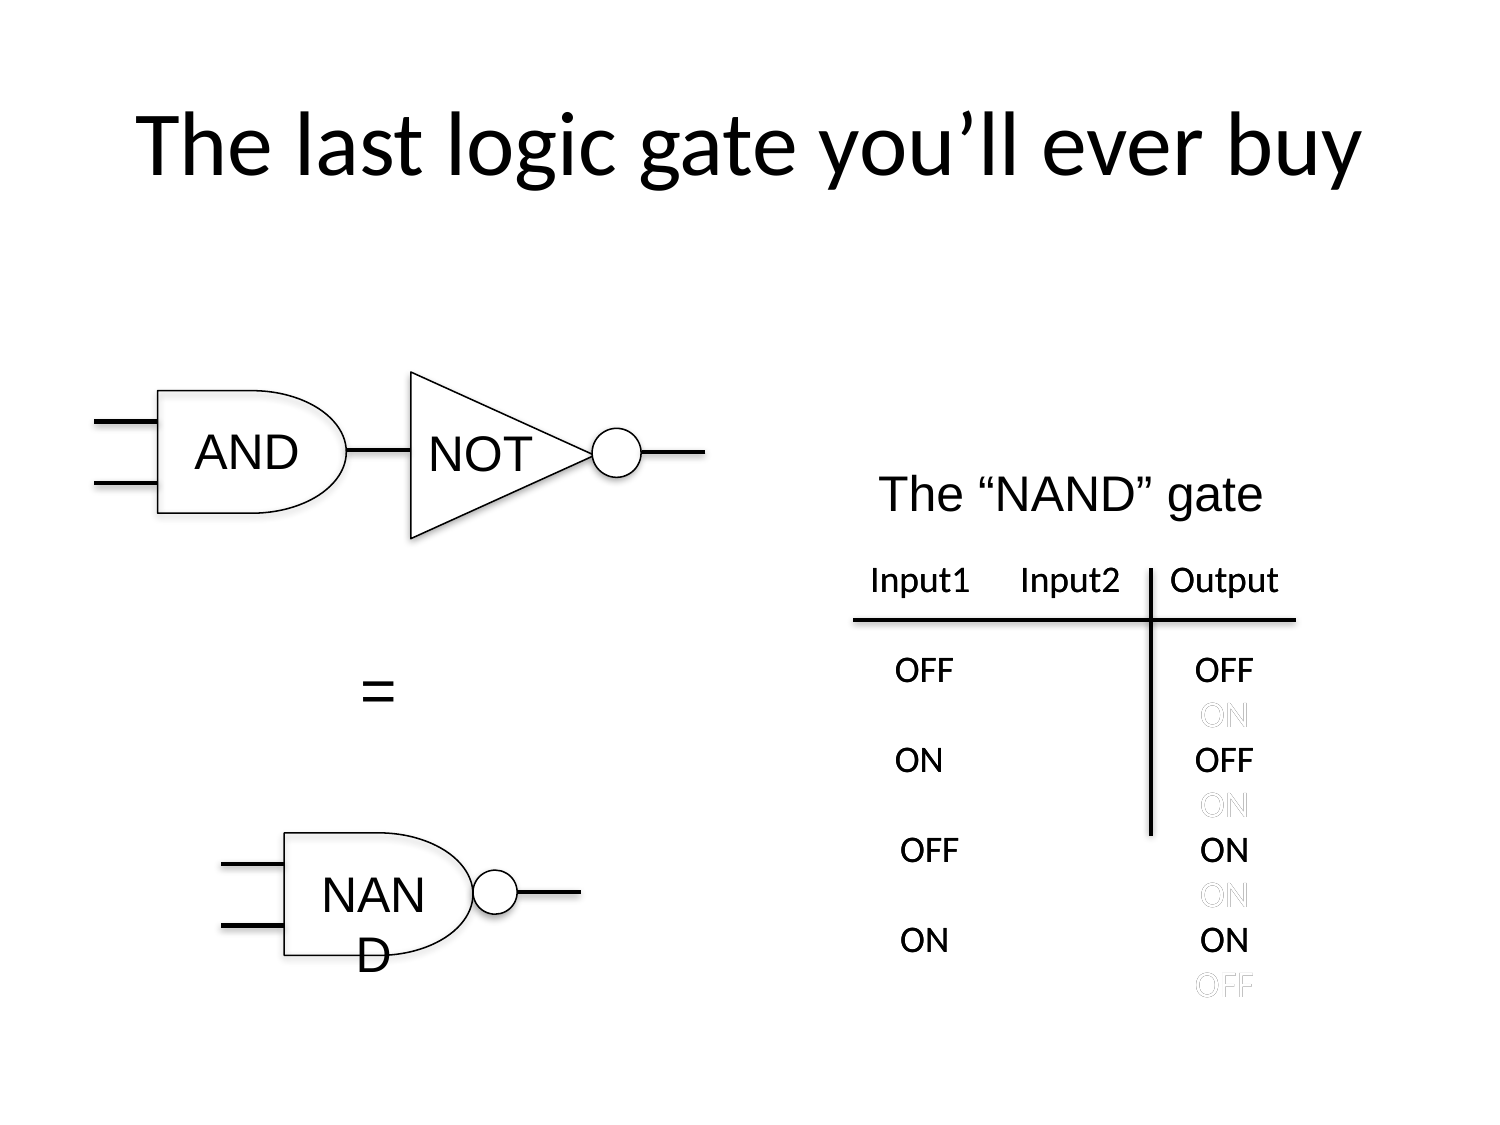

# The last logic gate you’ll ever buy

AND
NOT

The “NAND” gate
Input1	Input2	Output

OFF		OFF		ON
ON		OFF		ON
OFF		ON		ON
ON		ON		OFF
Input1	Input2	Output

OFF		OFF		ON
ON		OFF		ON
OFF		ON		ON
ON		ON		OFF
=

NAND